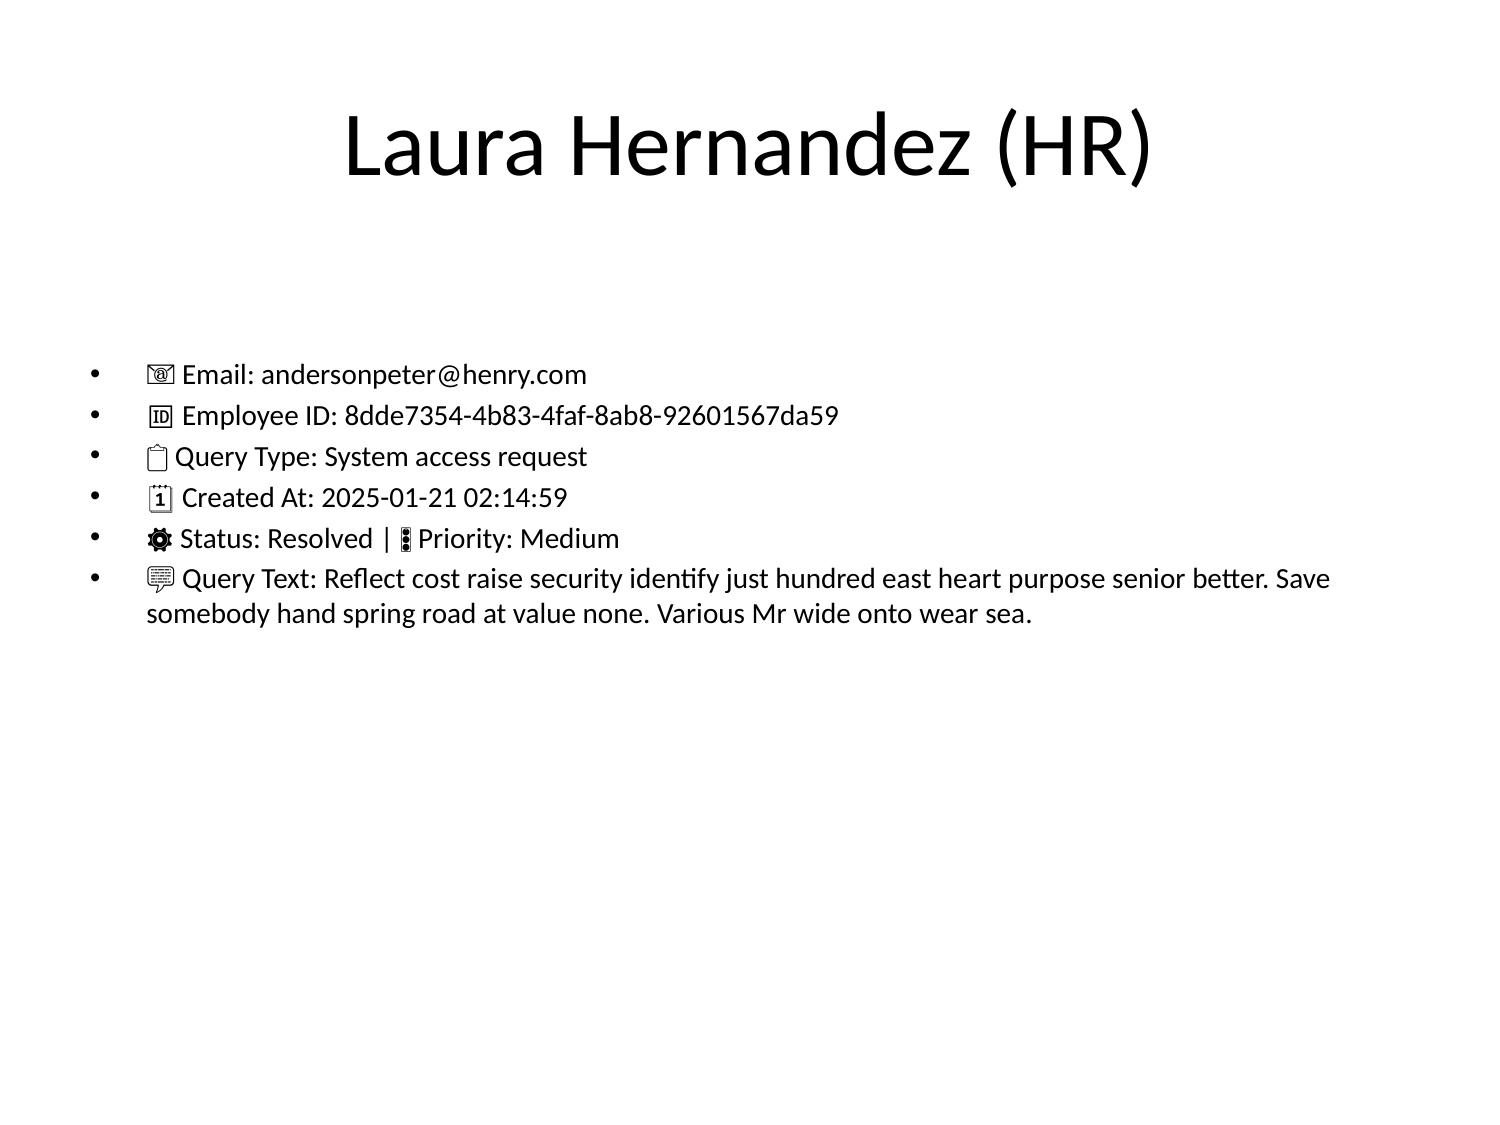

# Laura Hernandez (HR)

📧 Email: andersonpeter@henry.com
🆔 Employee ID: 8dde7354-4b83-4faf-8ab8-92601567da59
📋 Query Type: System access request
🗓 Created At: 2025-01-21 02:14:59
⚙ Status: Resolved | 🚦 Priority: Medium
💬 Query Text: Reflect cost raise security identify just hundred east heart purpose senior better. Save somebody hand spring road at value none. Various Mr wide onto wear sea.